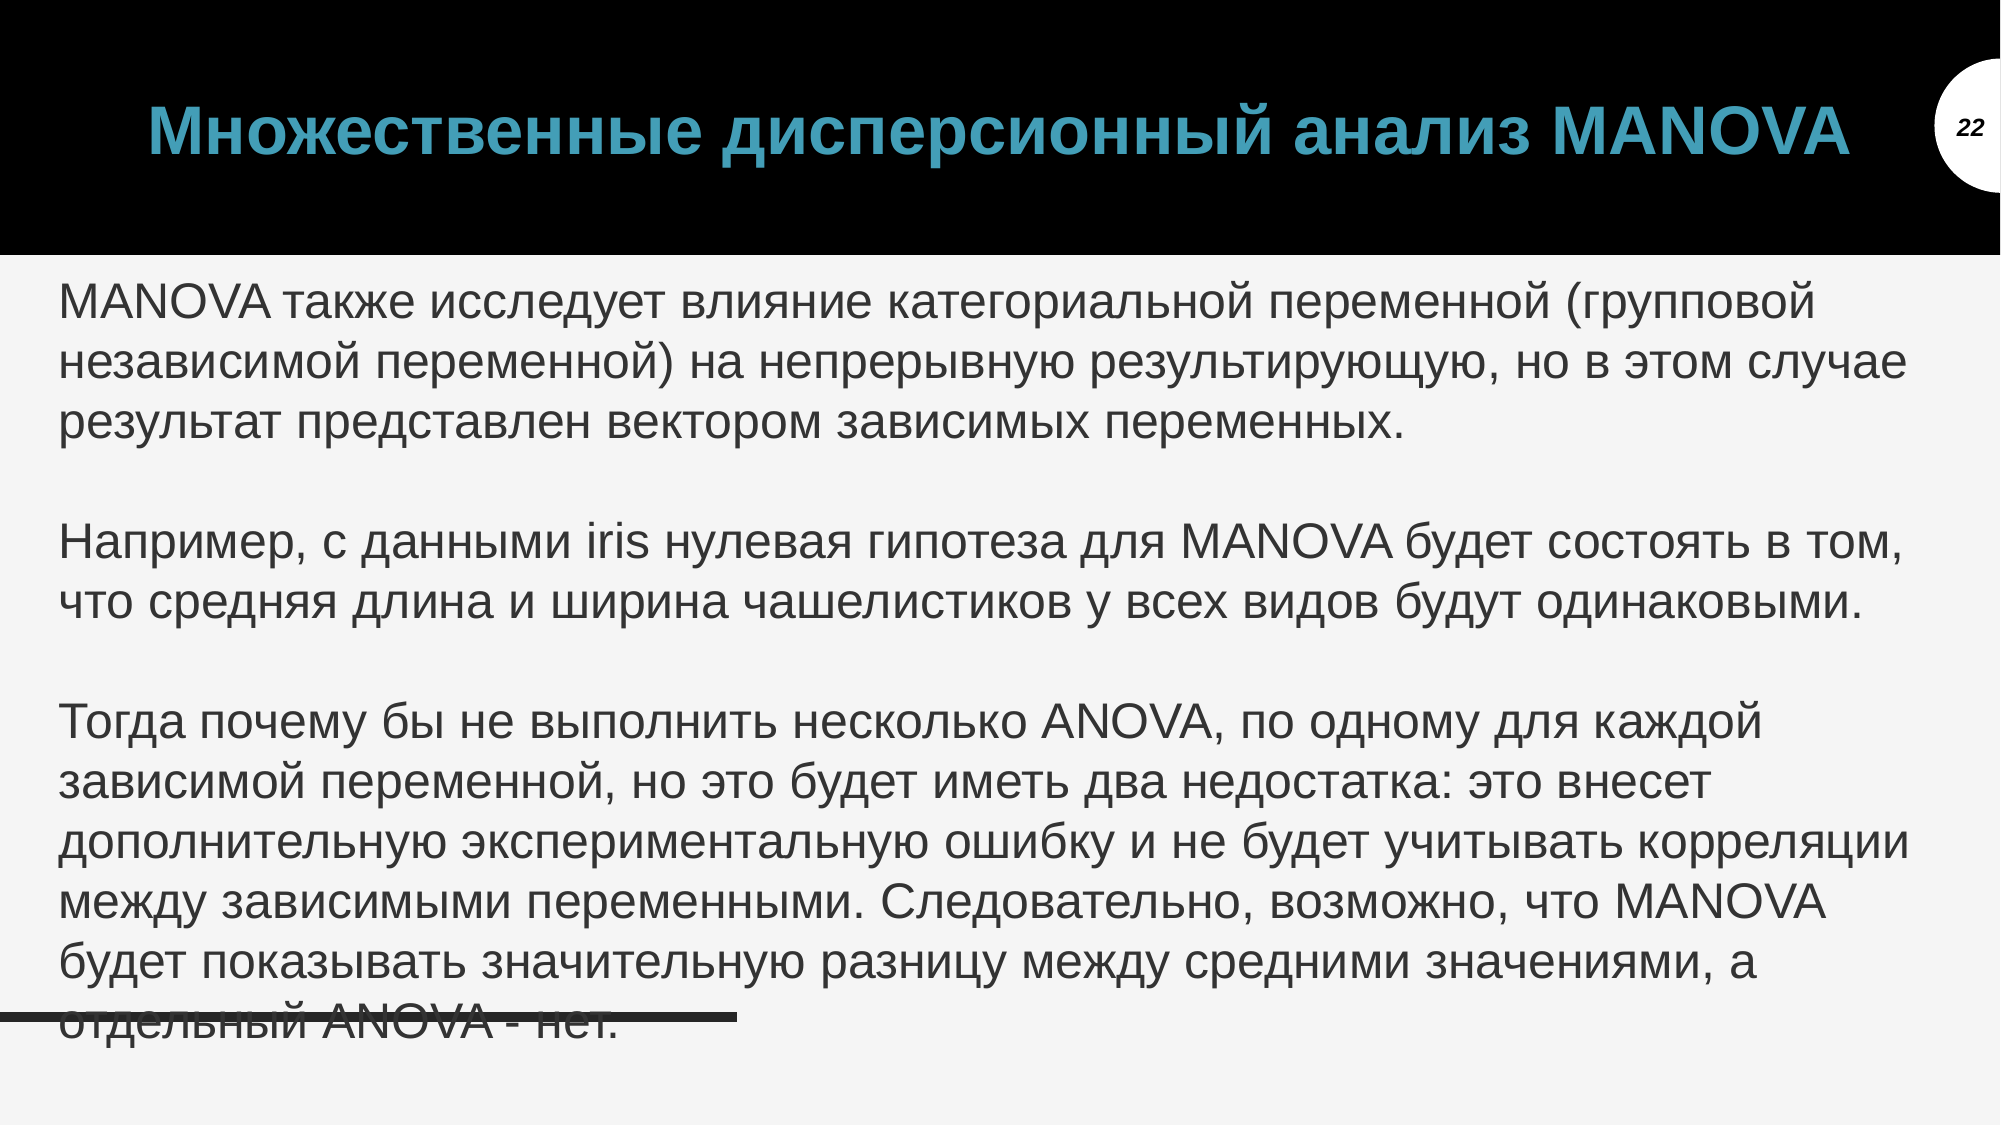

# Множественные дисперсионный анализ MANOVA
22
MANOVA также исследует влияние категориальной переменной (групповой независимой переменной) на непрерывную результирующую, но в этом случае результат представлен вектором зависимых переменных.

Например, с данными iris нулевая гипотеза для MANOVA будет состоять в том, что средняя длина и ширина чашелистиков у всех видов будут одинаковыми.

Тогда почему бы не выполнить несколько ANOVA, по одному для каждой зависимой переменной, но это будет иметь два недостатка: это внесет дополнительную экспериментальную ошибку и не будет учитывать корреляции между зависимыми переменными. Следовательно, возможно, что MANOVA будет показывать значительную разницу между средними значениями, а отдельный ANOVA - нет.